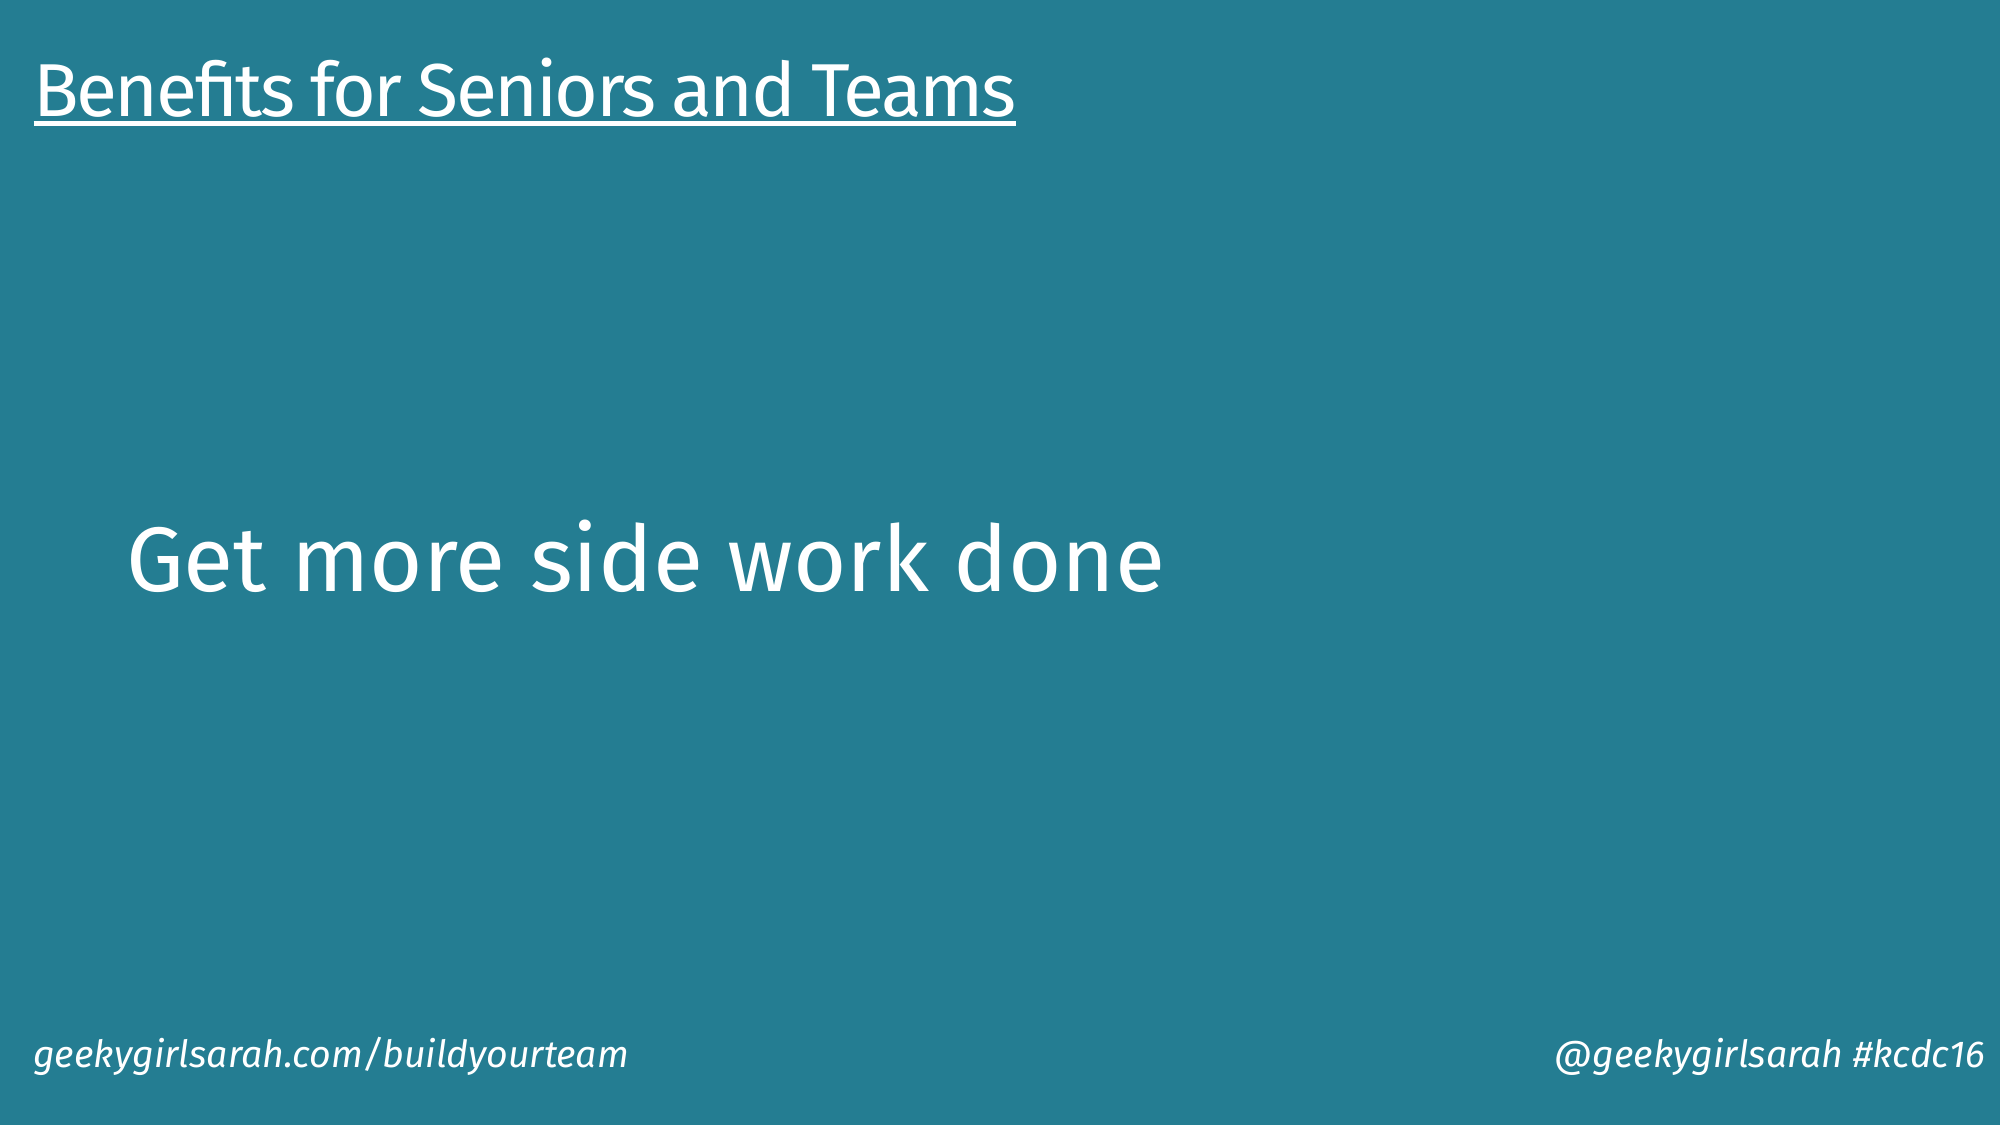

# Benefits for Seniors and Teams
Get more side work done